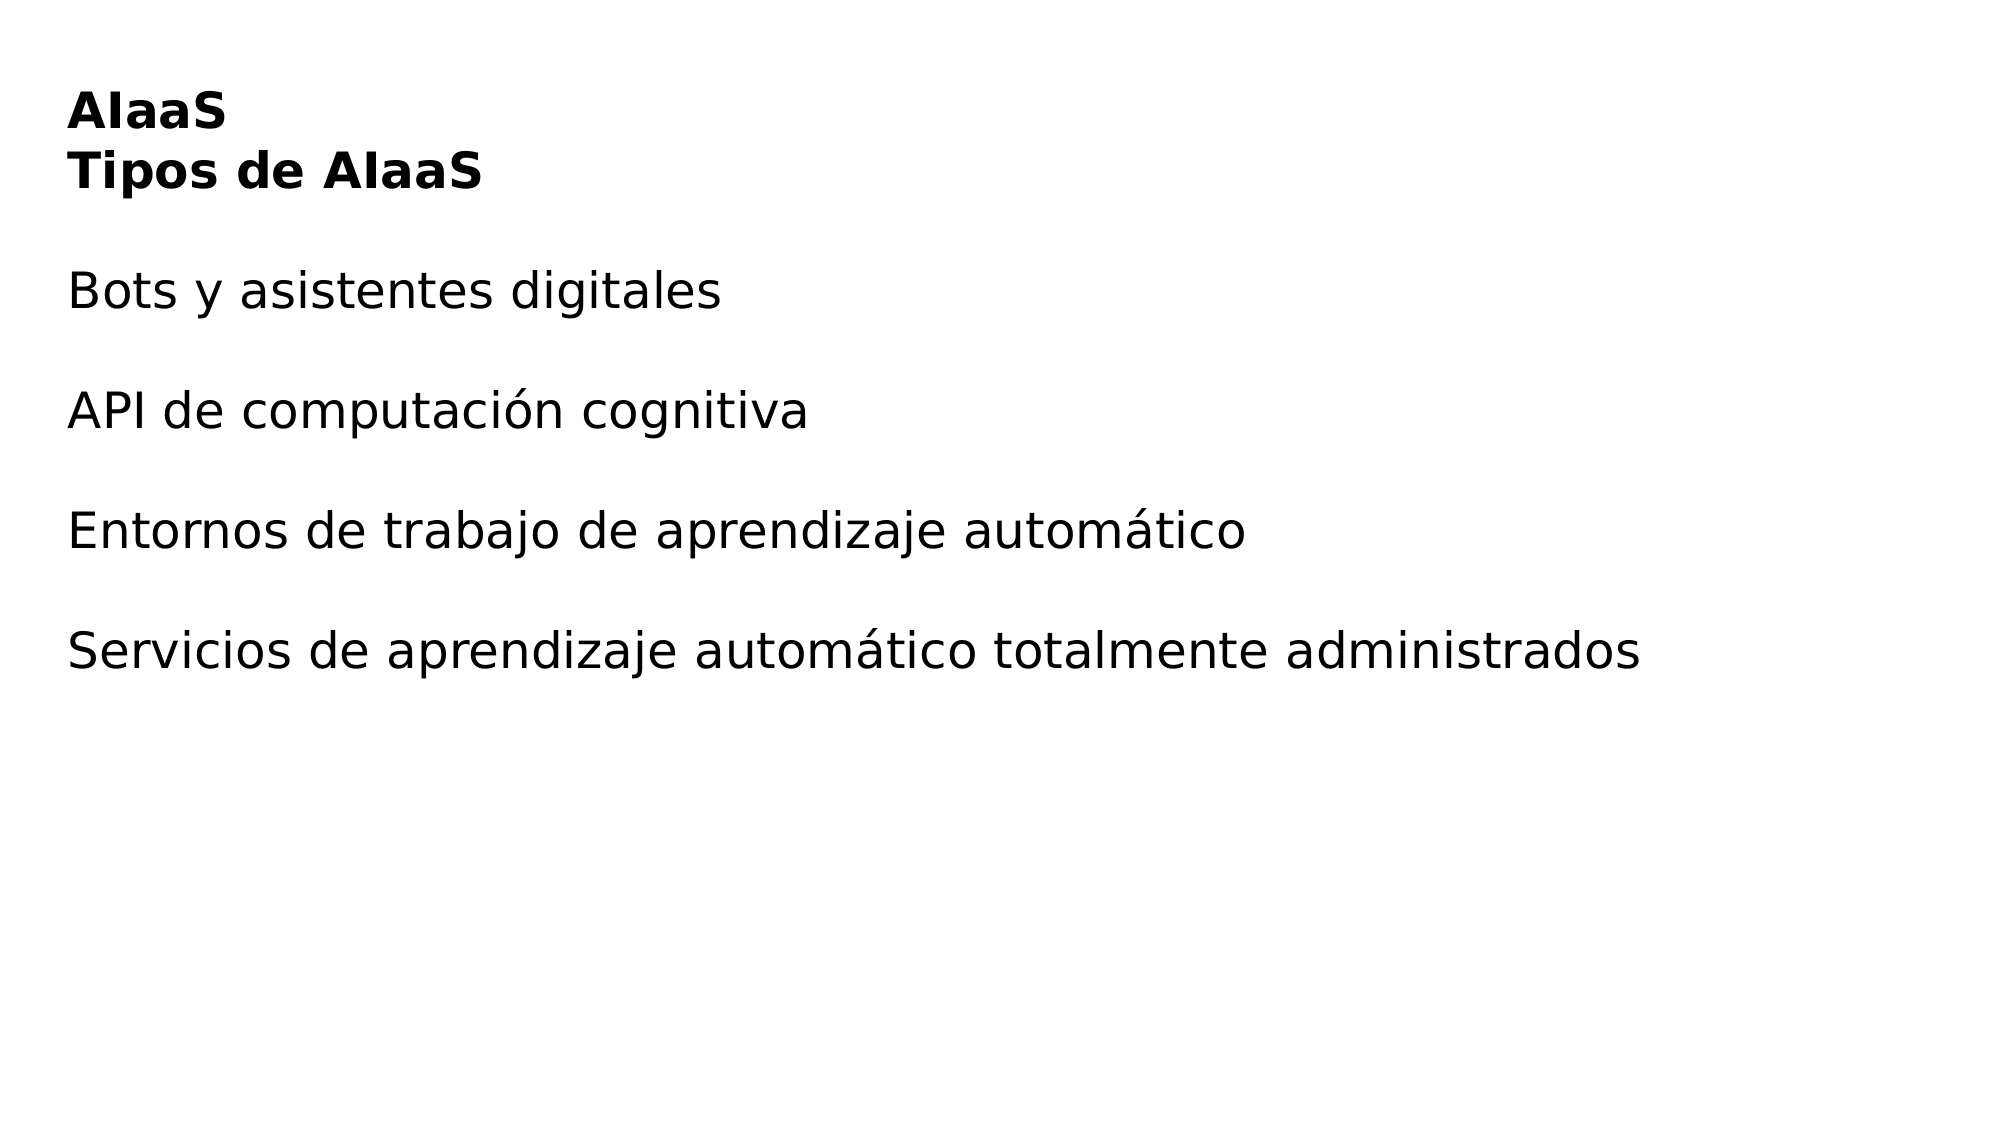

AIaaS
Tipos de AIaaS

Bots y asistentes digitales

API de computación cognitiva

Entornos de trabajo de aprendizaje automático

Servicios de aprendizaje automático totalmente administrados